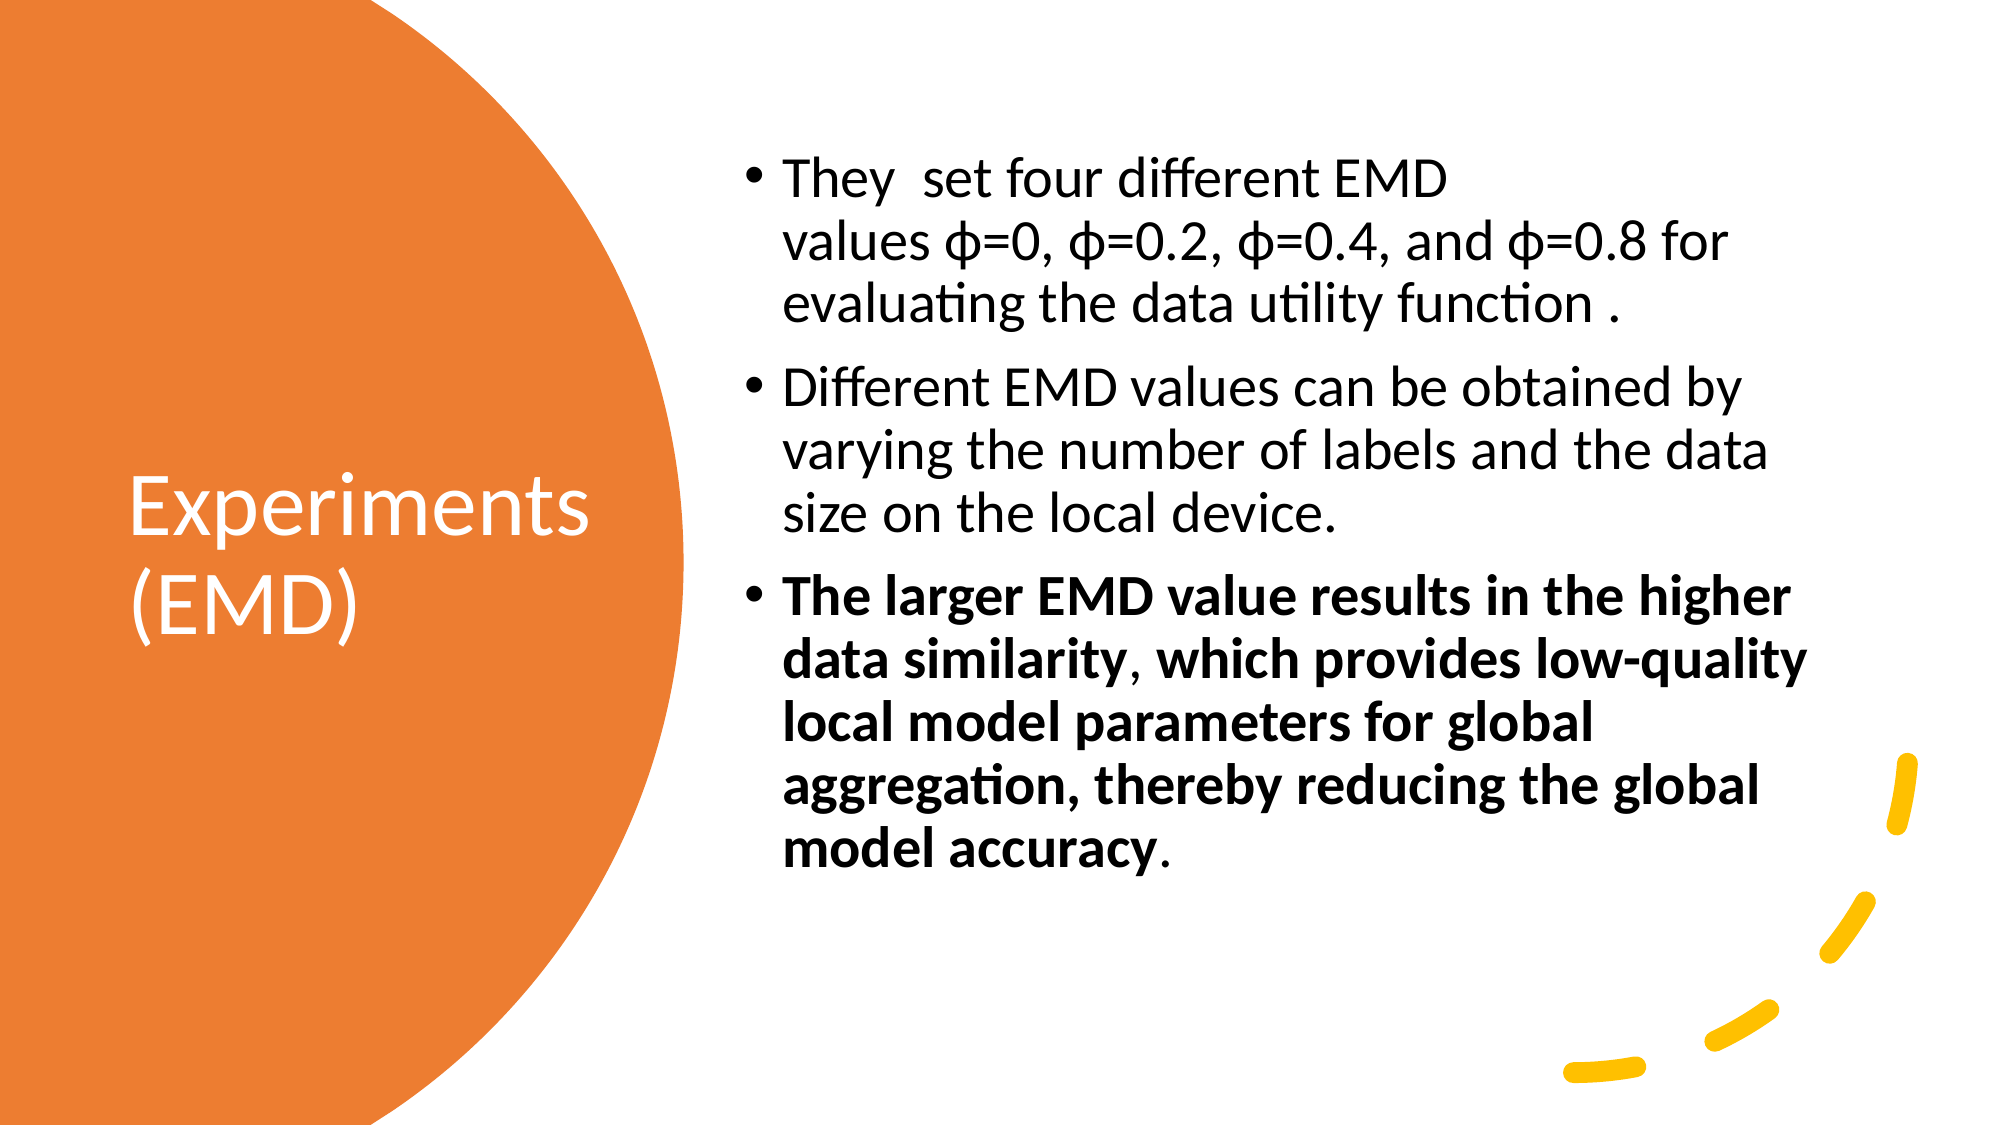

They  set four different EMD values ϕ=0, ϕ=0.2, ϕ=0.4, and ϕ=0.8 for evaluating the data utility function .
Different EMD values can be obtained by varying the number of labels and the data size on the local device.
The larger EMD value results in the higher data similarity, which provides low-quality local model parameters for global aggregation, thereby reducing the global model accuracy.

# Experiments (EMD)